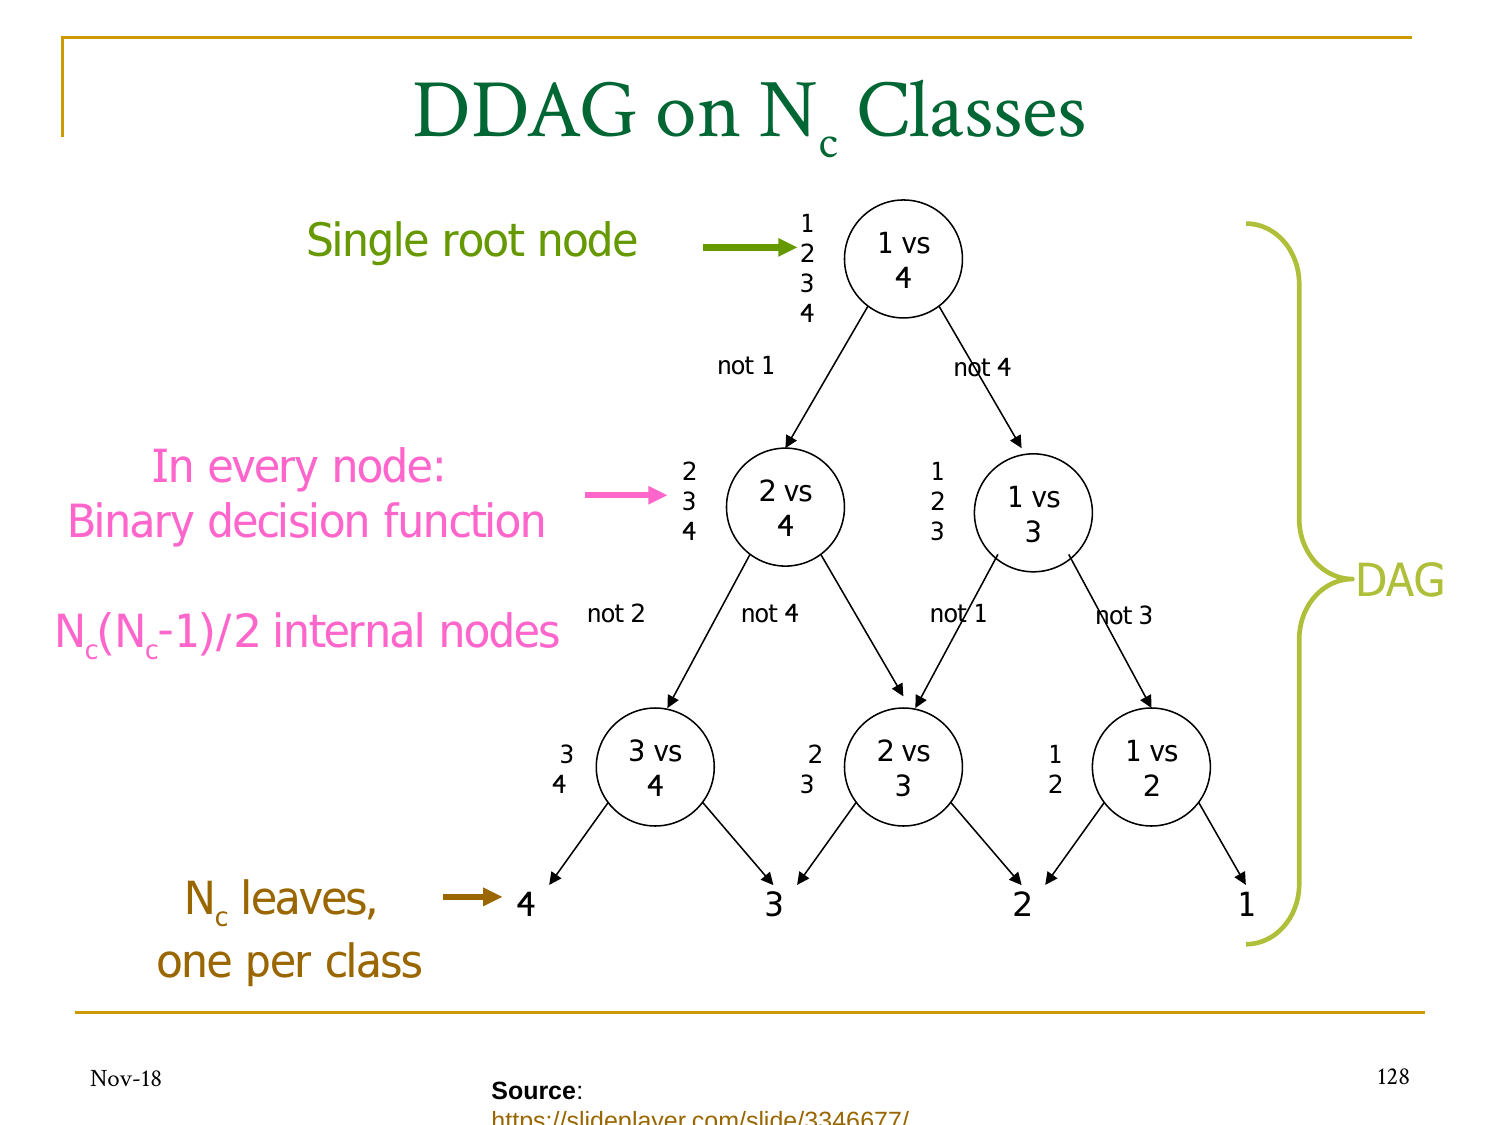

# DDAG on Nc Classes
1 2 3 4
1 vs 4
not 1
not 4
2 3 4
2 vs 4
1 2 3
1 vs 3
not 2
not 4
not 1
not 3
3 vs 4
2 vs 3
1 vs 2
 3 4
 2 3
1 2
4
3
2
1
Single root node

In every node:
Binary decision function

Nc(Nc-1)/2 internal nodes
DAG
Nc leaves,
one per class
Nov-18
128
Source: https://slideplayer.com/slide/3346677/